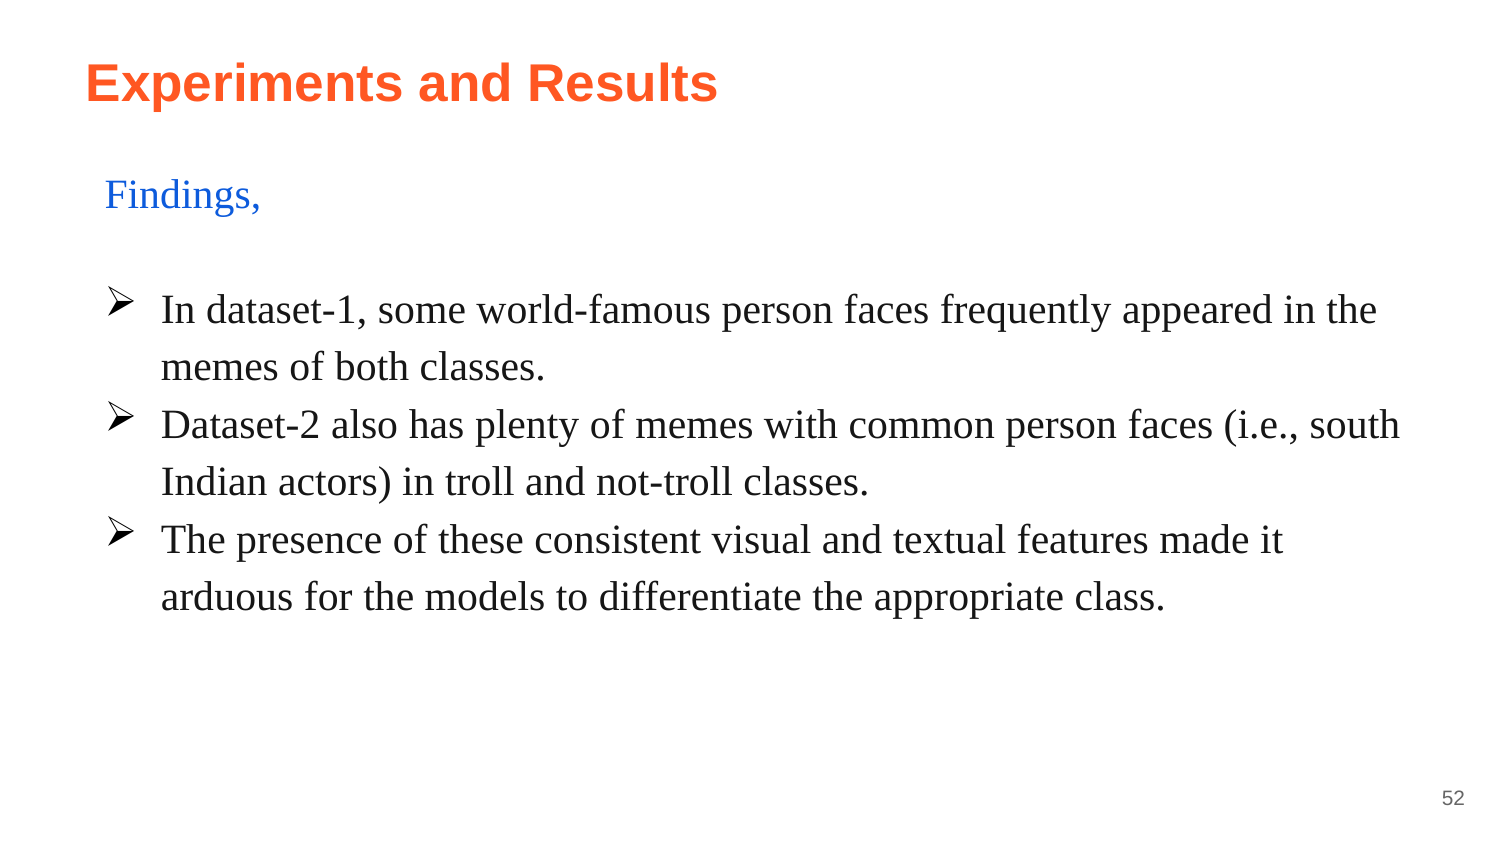

# Experiments and Results
Findings,

In dataset-1, some world-famous person faces frequently appeared in the memes of both classes.
Dataset-2 also has plenty of memes with common person faces (i.e., south Indian actors) in troll and not-troll classes.
The presence of these consistent visual and textual features made it arduous for the models to differentiate the appropriate class.

52